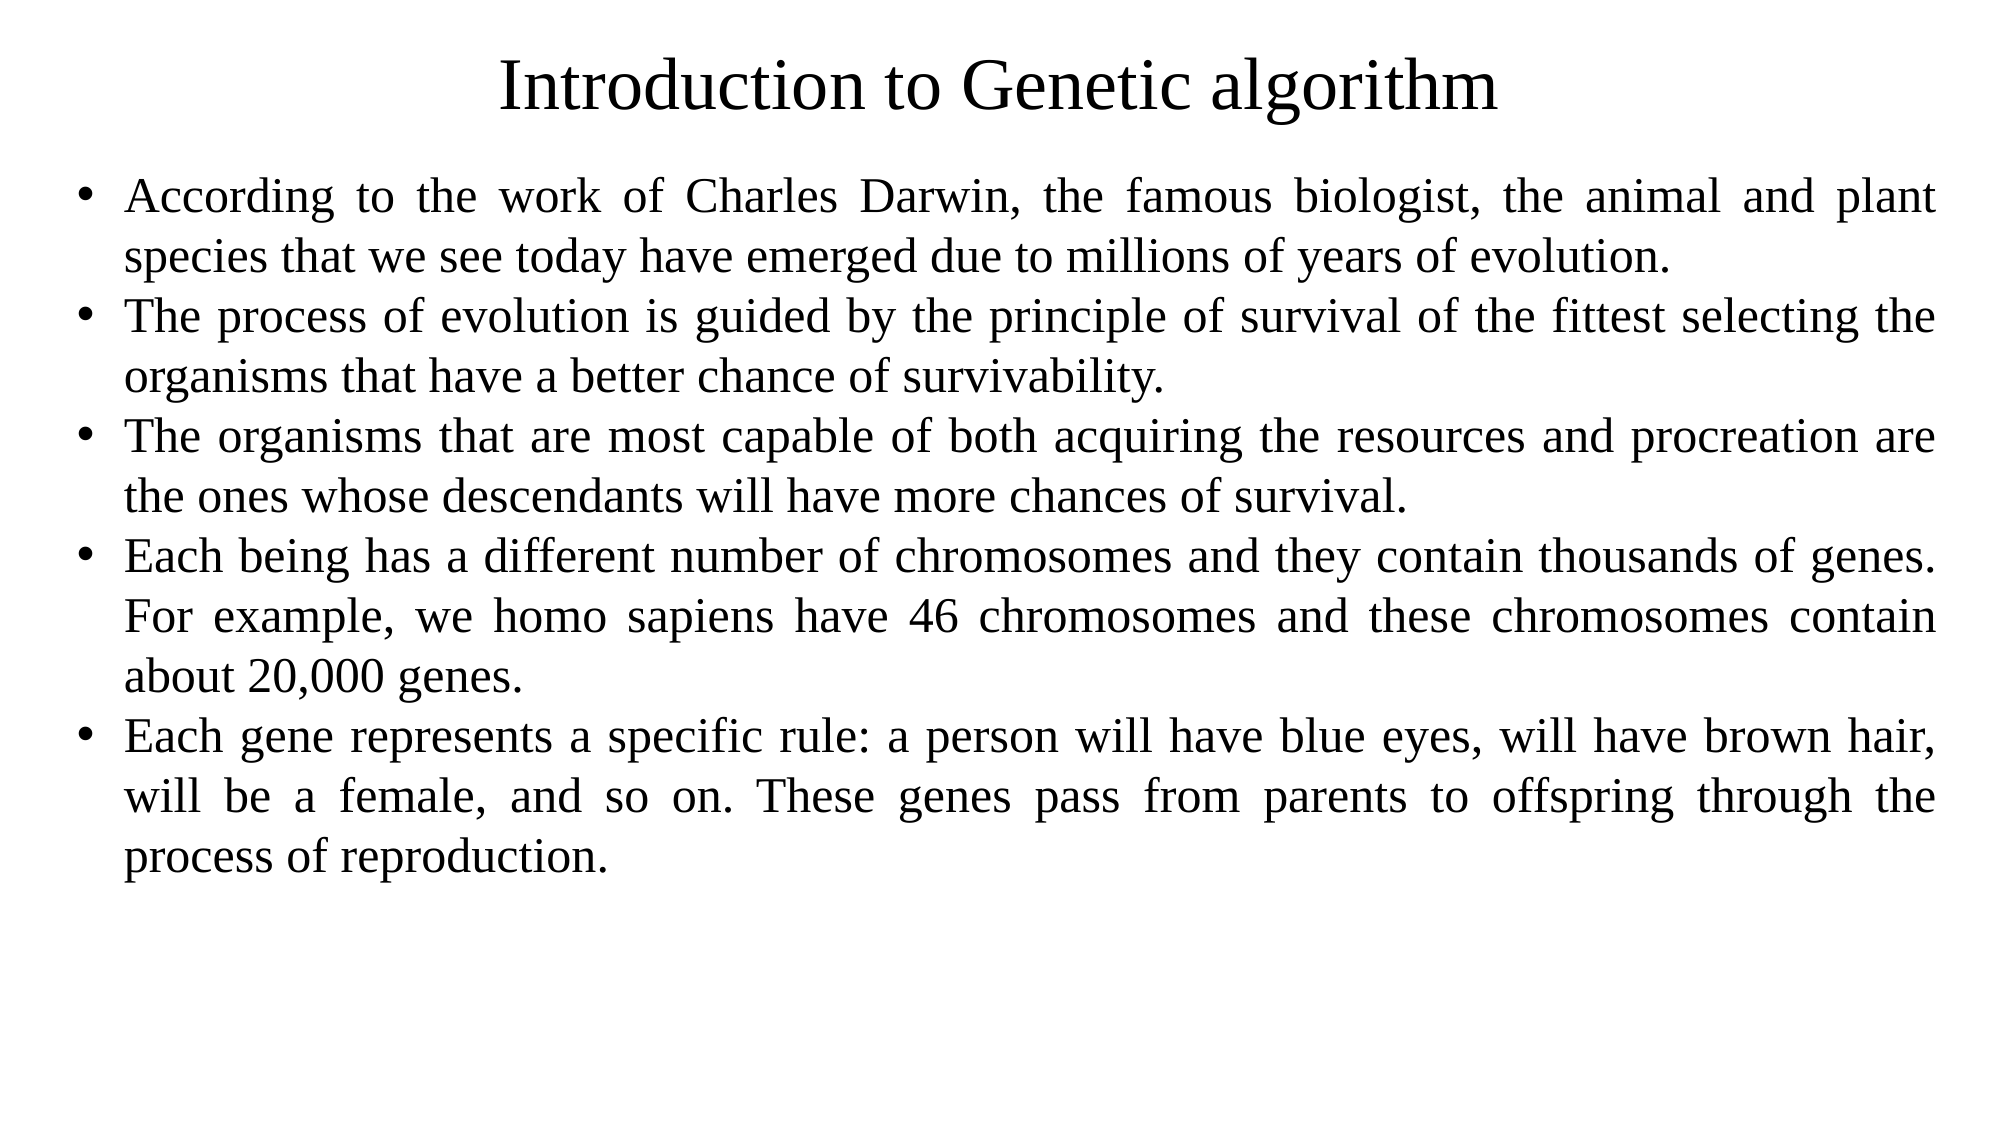

# Introduction to Genetic algorithm
According to the work of Charles Darwin, the famous biologist, the animal and plant species that we see today have emerged due to millions of years of evolution.
The process of evolution is guided by the principle of survival of the fittest selecting the organisms that have a better chance of survivability.
The organisms that are most capable of both acquiring the resources and procreation are the ones whose descendants will have more chances of survival.
Each being has a different number of chromosomes and they contain thousands of genes. For example, we homo sapiens have 46 chromosomes and these chromosomes contain about 20,000 genes.
Each gene represents a specific rule: a person will have blue eyes, will have brown hair, will be a female, and so on. These genes pass from parents to offspring through the process of reproduction.